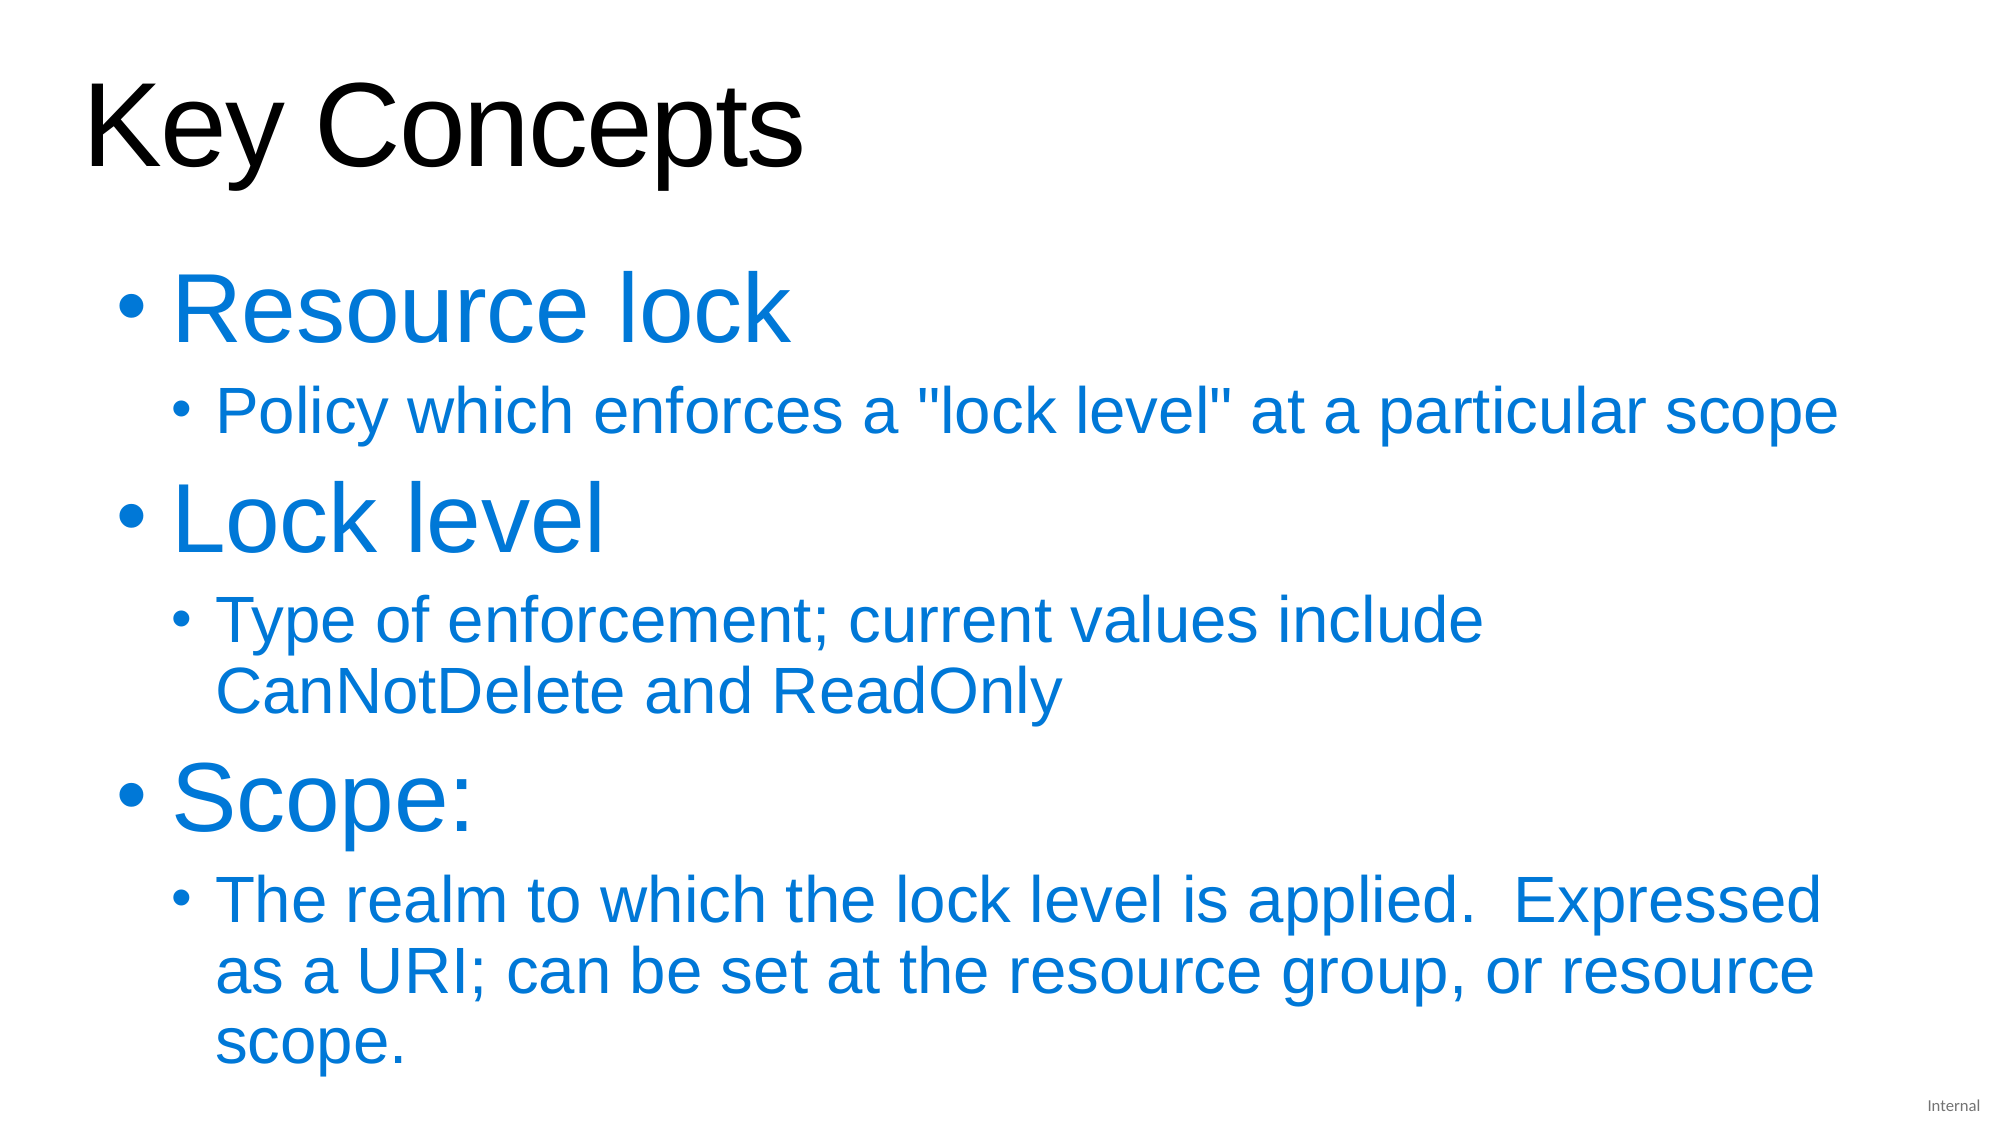

# Key Concepts
Resource lock
Policy which enforces a "lock level" at a particular scope
Lock level
Type of enforcement; current values include CanNotDelete and ReadOnly
Scope:
The realm to which the lock level is applied.  Expressed as a URI; can be set at the resource group, or resource scope.